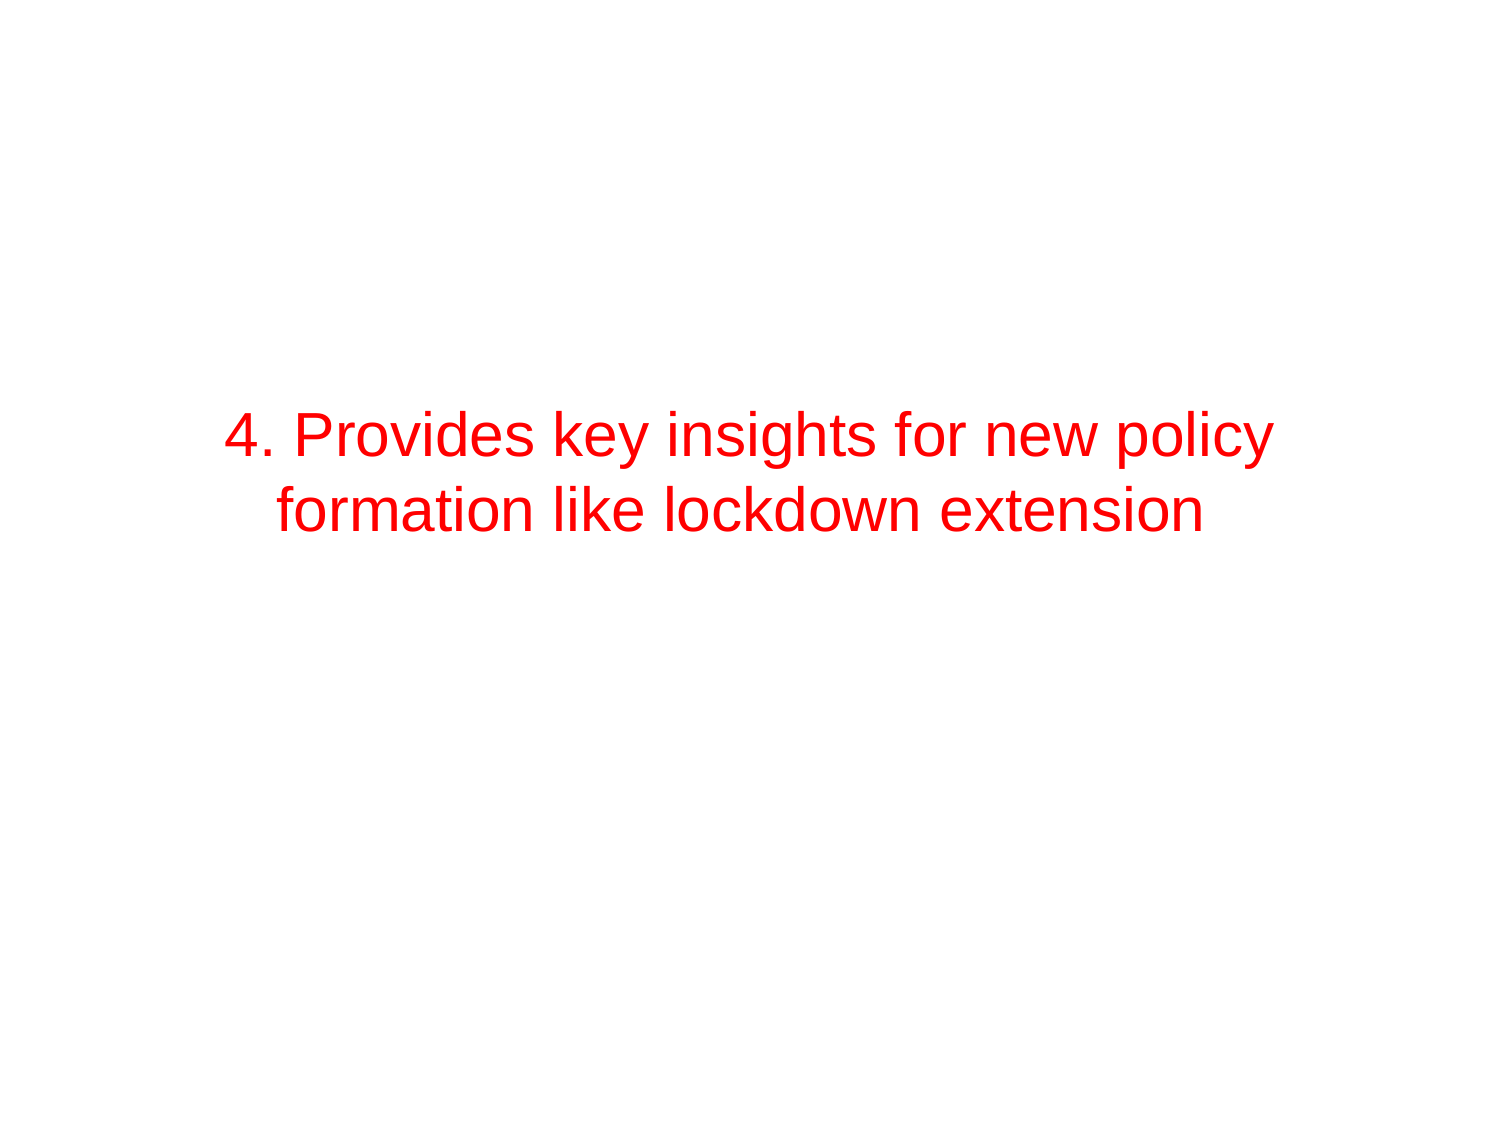

# 4. Provides key insights for new policy formation like lockdown extension